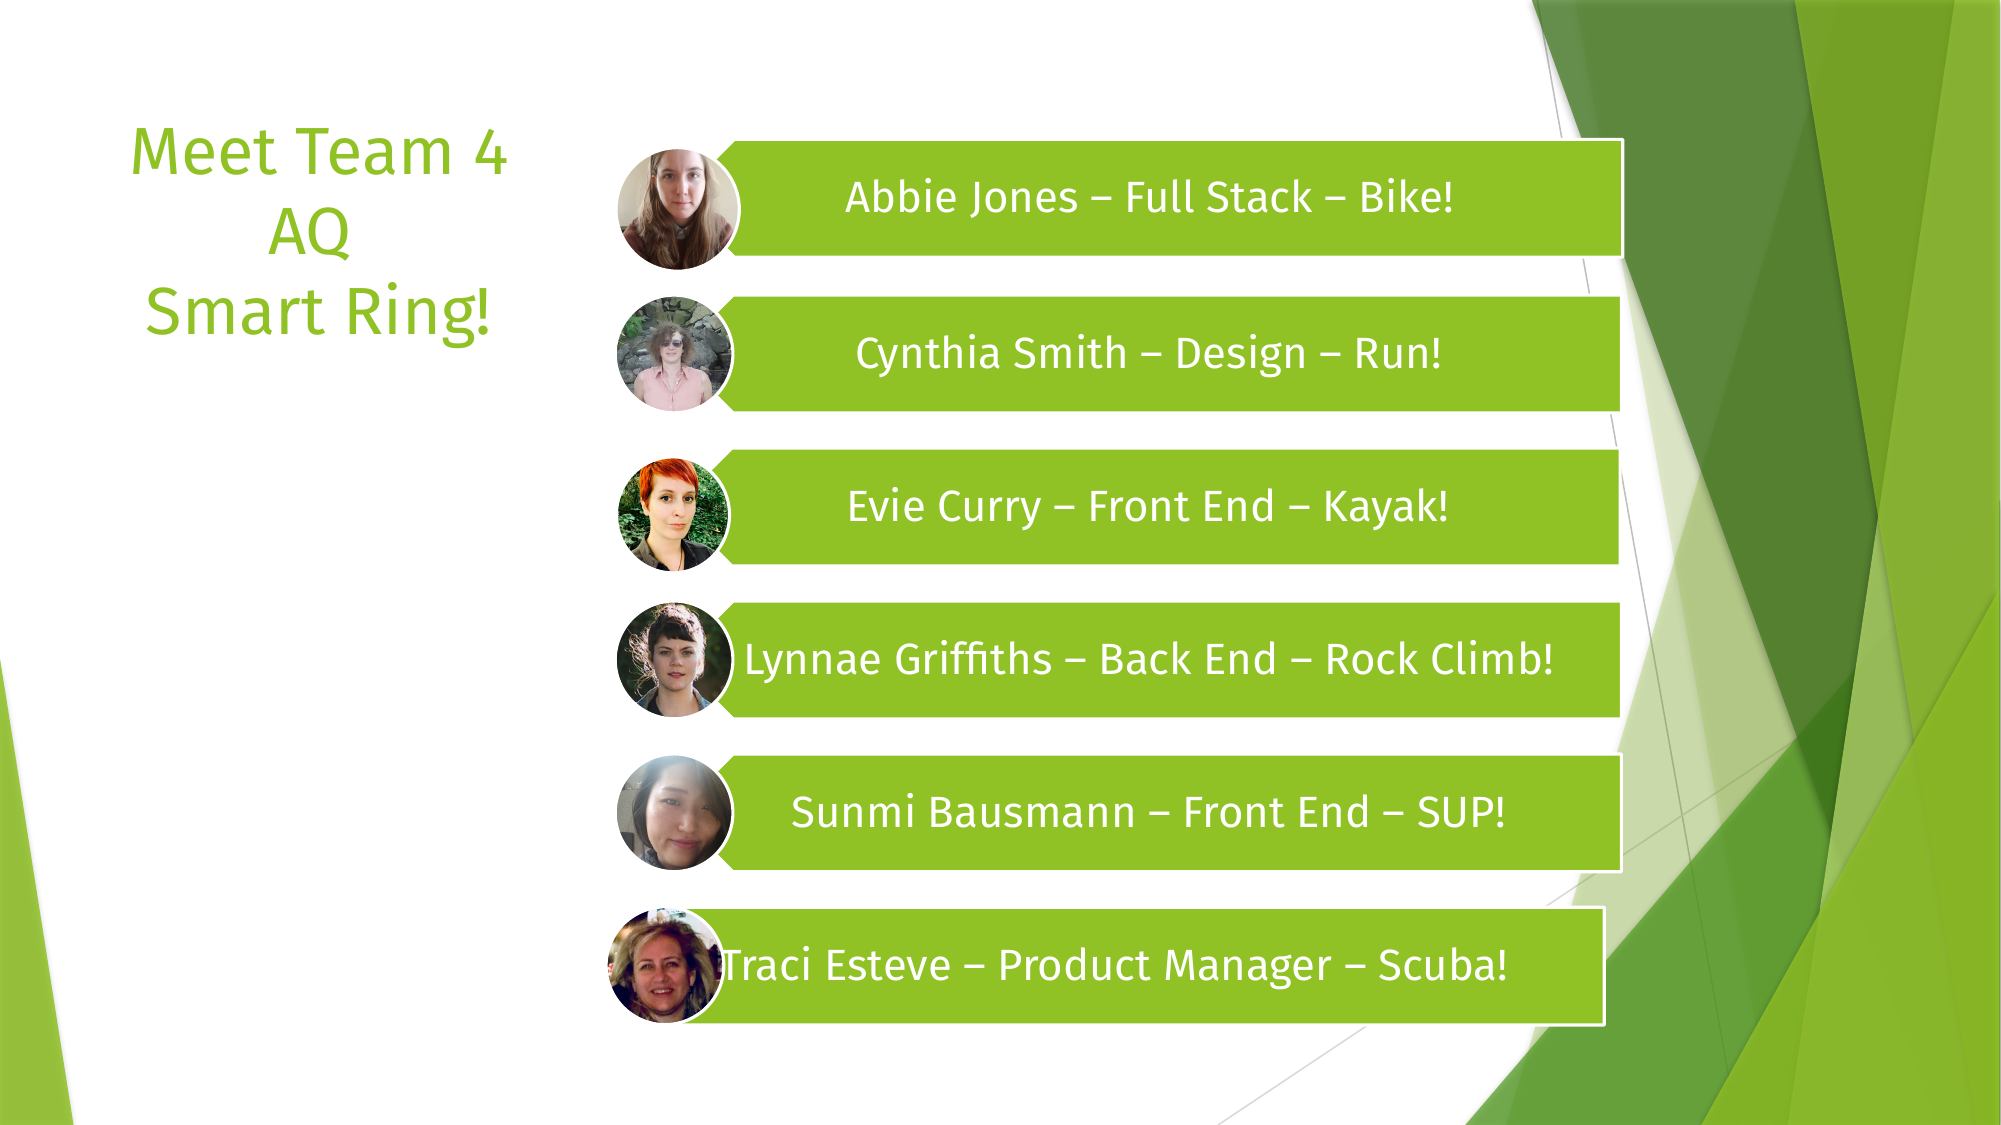

# Meet Team 4 AQ Smart Ring!
Abbie Jones – Full Stack – Bike!
Cynthia Smith – Design – Run!
Evie Curry – Front End – Kayak!
Lynnae Griffiths – Back End – Rock Climb!
Sunmi Bausmann – Front End – SUP!
Traci Esteve – Product Manager – Scuba!